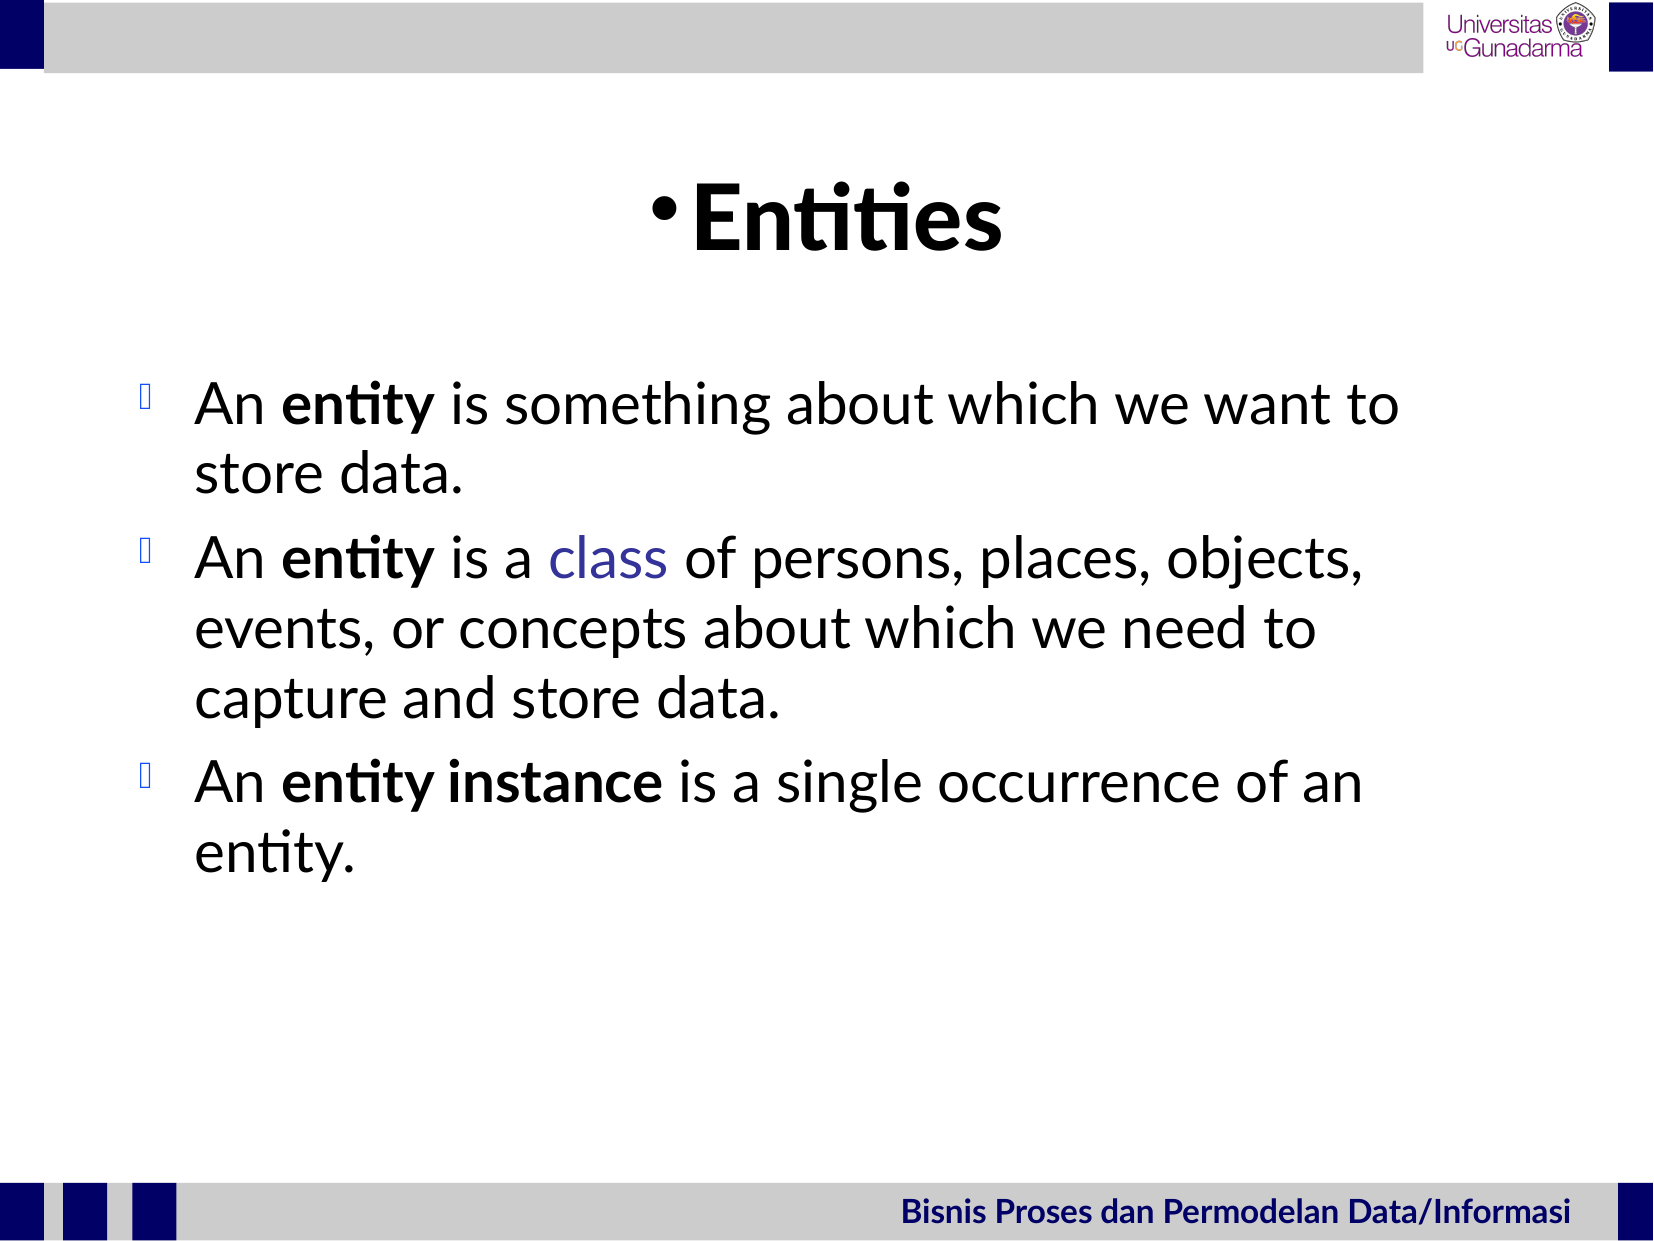

Entities
An entity is something about which we want to store data.
An entity is a class of persons, places, objects, events, or concepts about which we need to capture and store data.
An entity instance is a single occurrence of an entity.